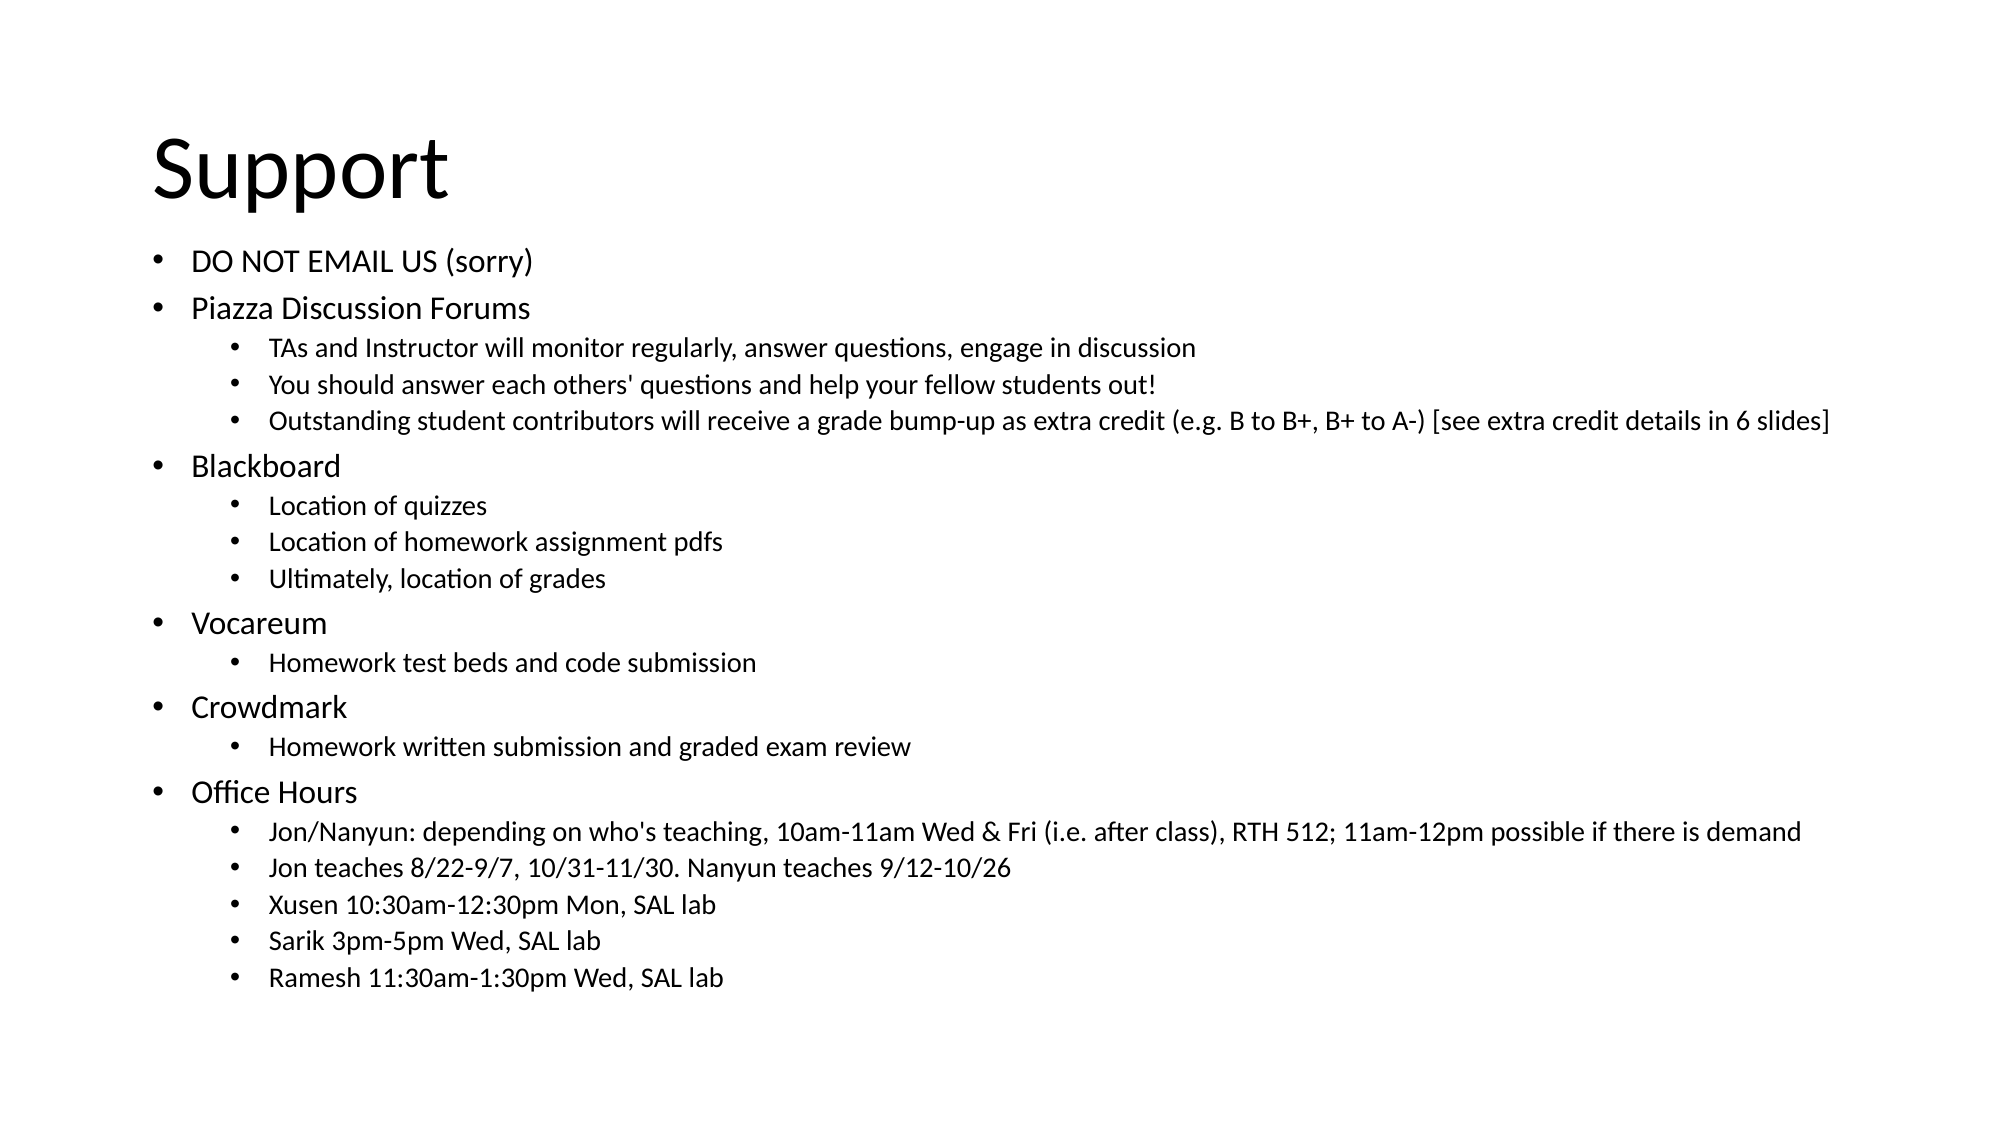

# Support
DO NOT EMAIL US (sorry)
Piazza Discussion Forums
TAs and Instructor will monitor regularly, answer questions, engage in discussion
You should answer each others' questions and help your fellow students out!
Outstanding student contributors will receive a grade bump-up as extra credit (e.g. B to B+, B+ to A-) [see extra credit details in 6 slides]
Blackboard
Location of quizzes
Location of homework assignment pdfs
Ultimately, location of grades
Vocareum
Homework test beds and code submission
Crowdmark
Homework written submission and graded exam review
Office Hours
Jon/Nanyun: depending on who's teaching, 10am-11am Wed & Fri (i.e. after class), RTH 512; 11am-12pm possible if there is demand
Jon teaches 8/22-9/7, 10/31-11/30. Nanyun teaches 9/12-10/26
Xusen 10:30am-12:30pm Mon, SAL lab
Sarik 3pm-5pm Wed, SAL lab
Ramesh 11:30am-1:30pm Wed, SAL lab